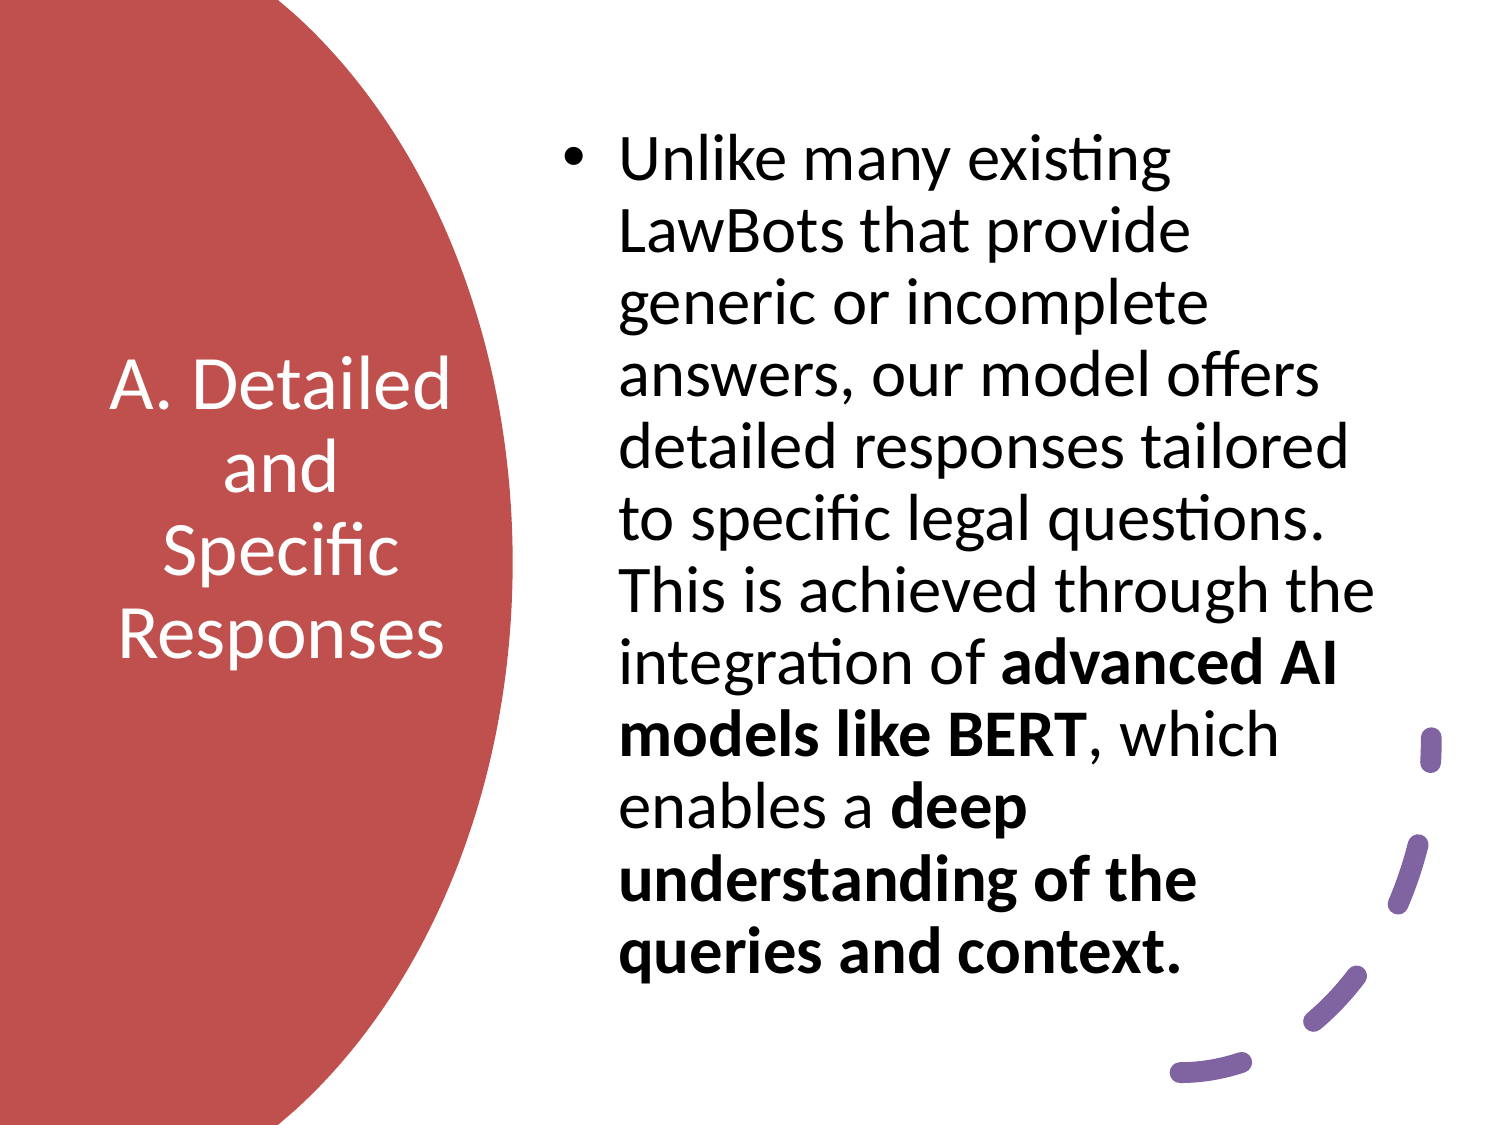

Unlike many existing LawBots that provide generic or incomplete answers, our model offers detailed responses tailored to specific legal questions. This is achieved through the integration of advanced AI models like BERT, which enables a deep understanding of the queries and context.
# A. Detailed and Specific Responses